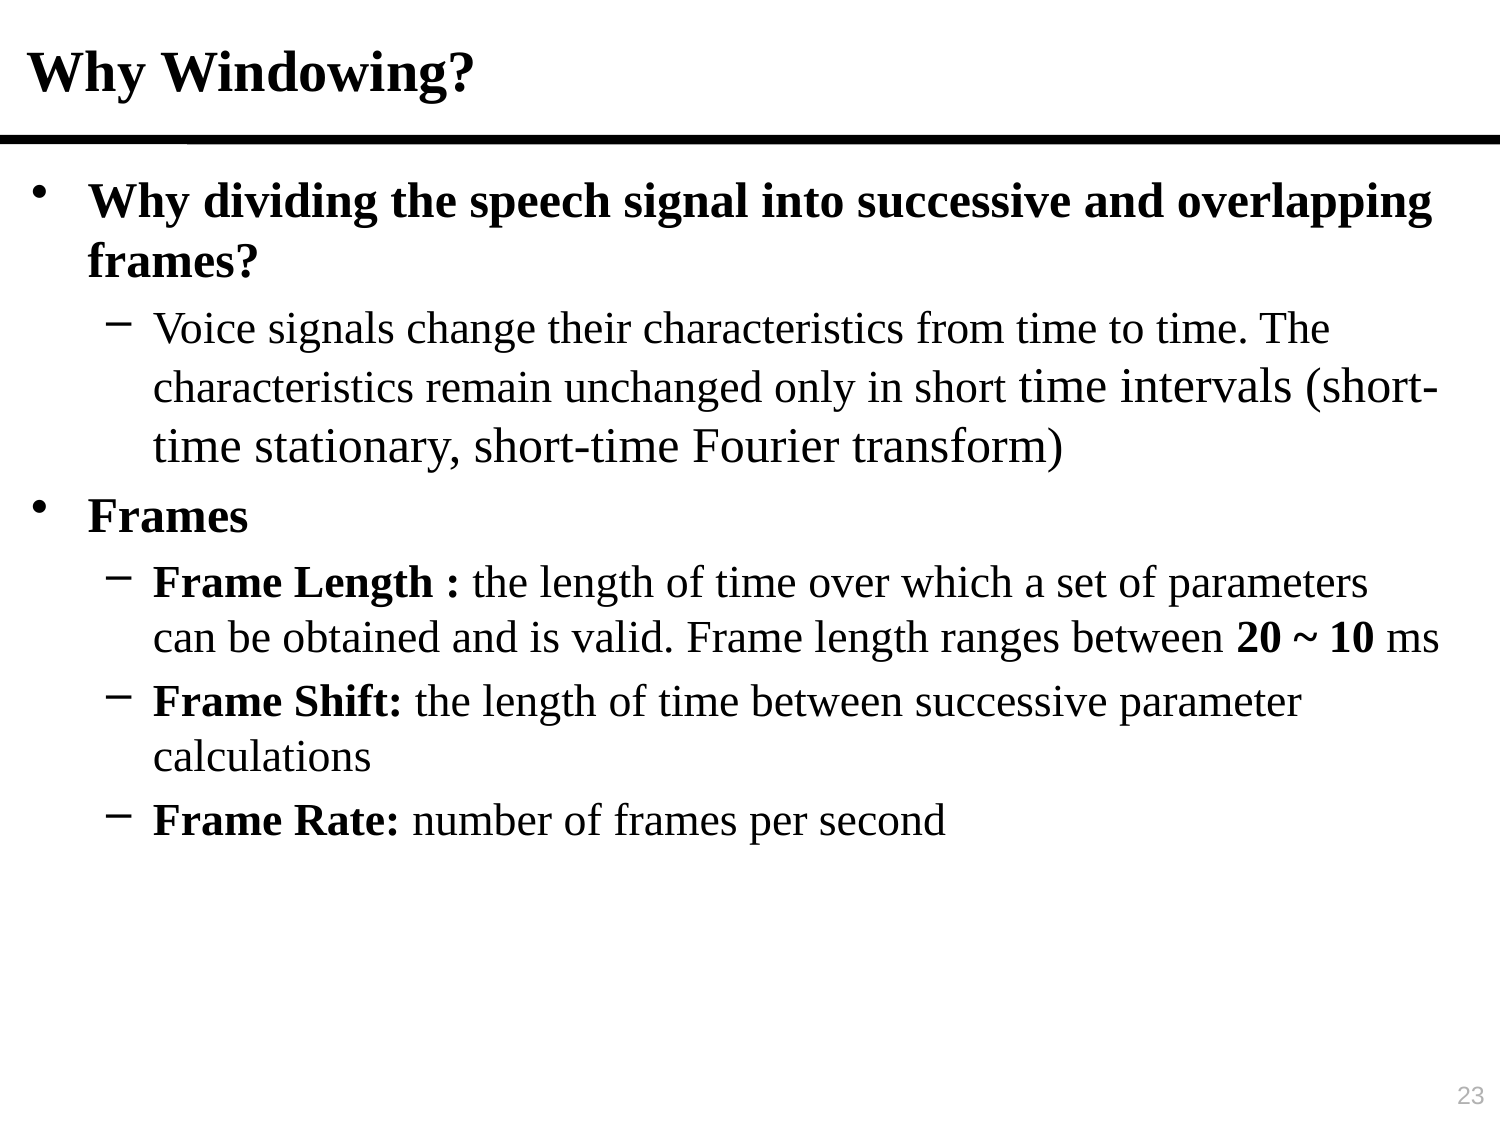

# Why Windowing?
Why dividing the speech signal into successive and overlapping frames?
Voice signals change their characteristics from time to time. The characteristics remain unchanged only in short time intervals (short-time stationary, short-time Fourier transform)
Frames
Frame Length : the length of time over which a set of parameters can be obtained and is valid. Frame length ranges between 20 ~ 10 ms
Frame Shift: the length of time between successive parameter calculations
Frame Rate: number of frames per second
23